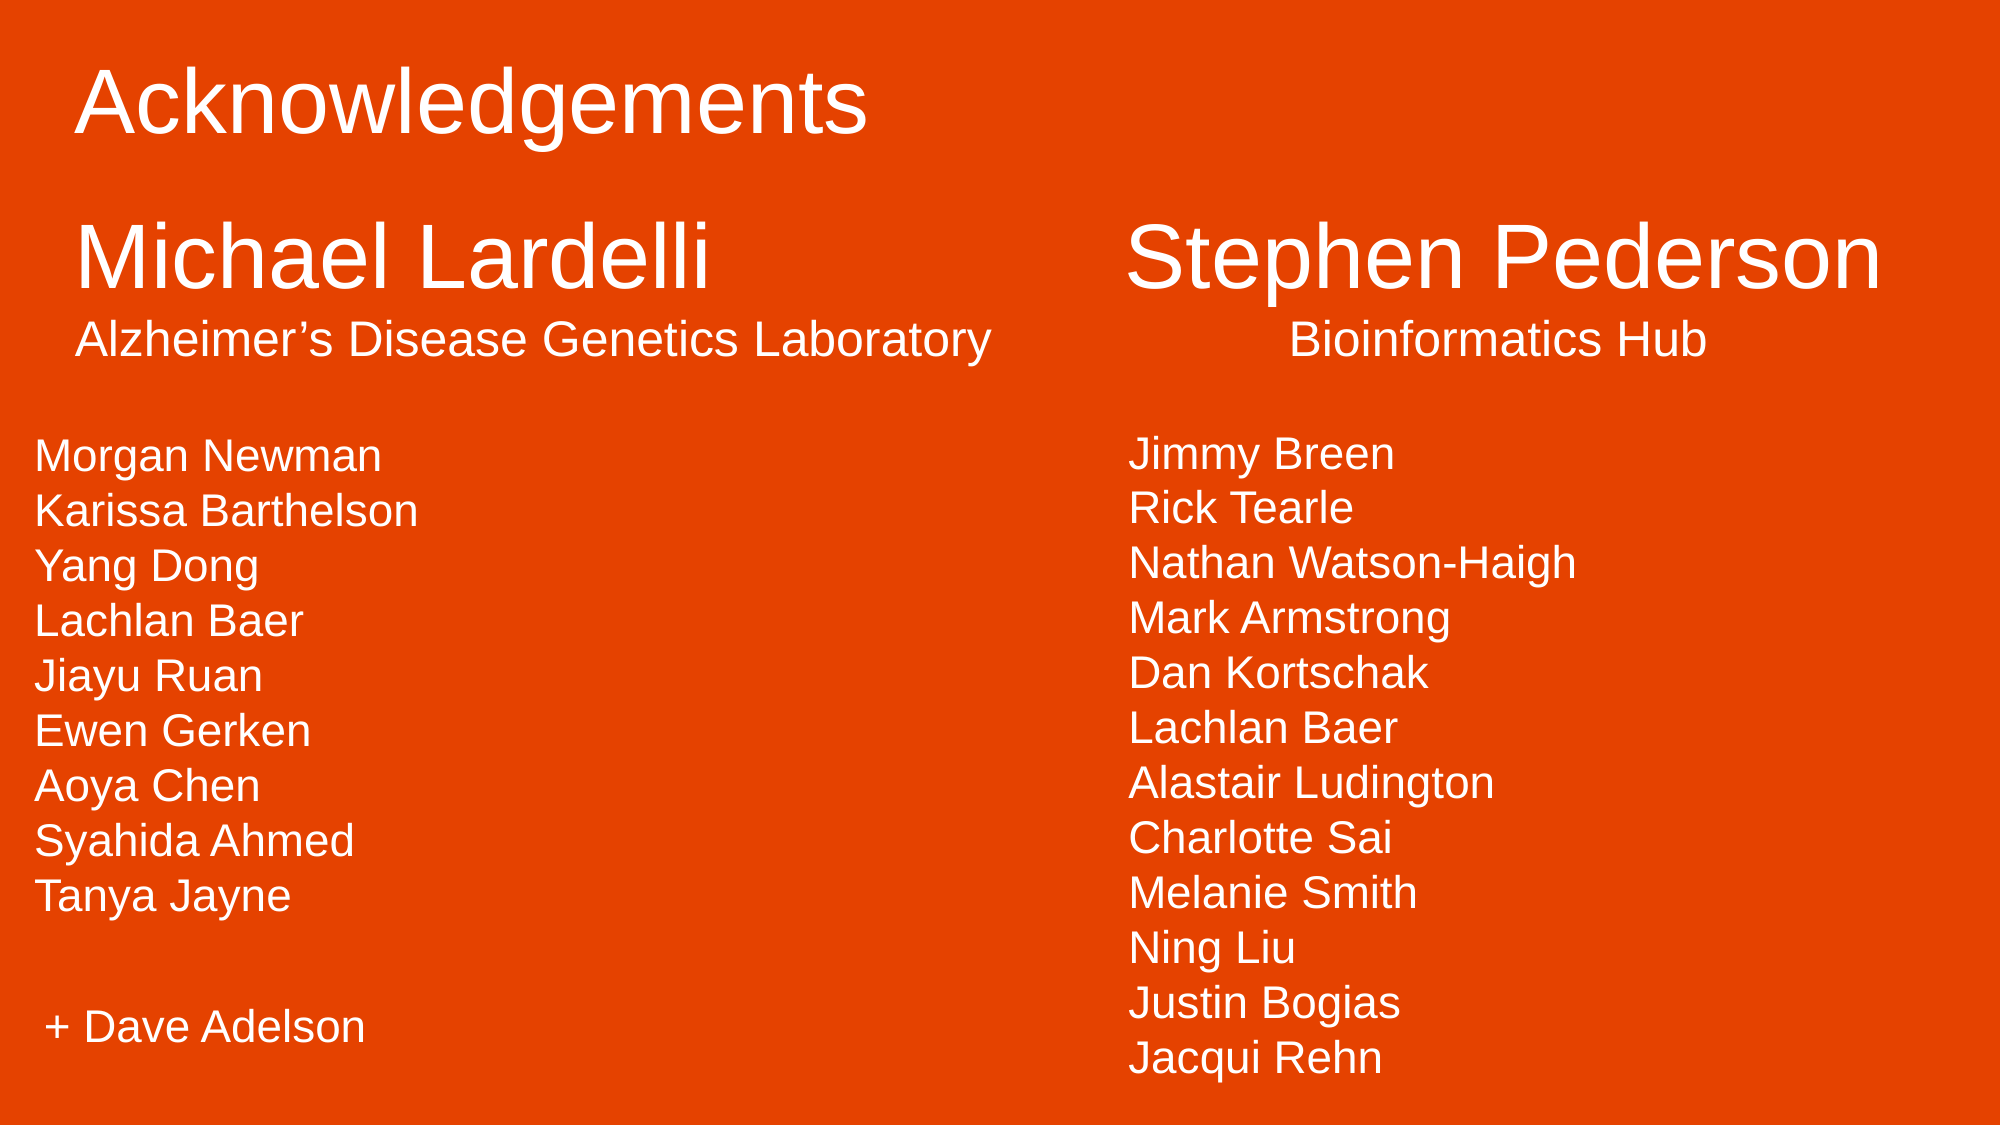

Acknowledgements

Michael Lardelli			Stephen Pederson
Alzheimer’s Disease Genetics Laboratory 		 Bioinformatics Hub
Jimmy Breen
Rick Tearle
Nathan Watson-Haigh
Mark Armstrong
Dan Kortschak
Lachlan Baer
Alastair Ludington
Charlotte Sai
Melanie Smith
Ning Liu
Justin Bogias
Jacqui Rehn
Morgan Newman
Karissa Barthelson
Yang Dong
Lachlan Baer
Jiayu Ruan
Ewen Gerken
Aoya Chen
Syahida Ahmed
Tanya Jayne

+ Dave Adelson